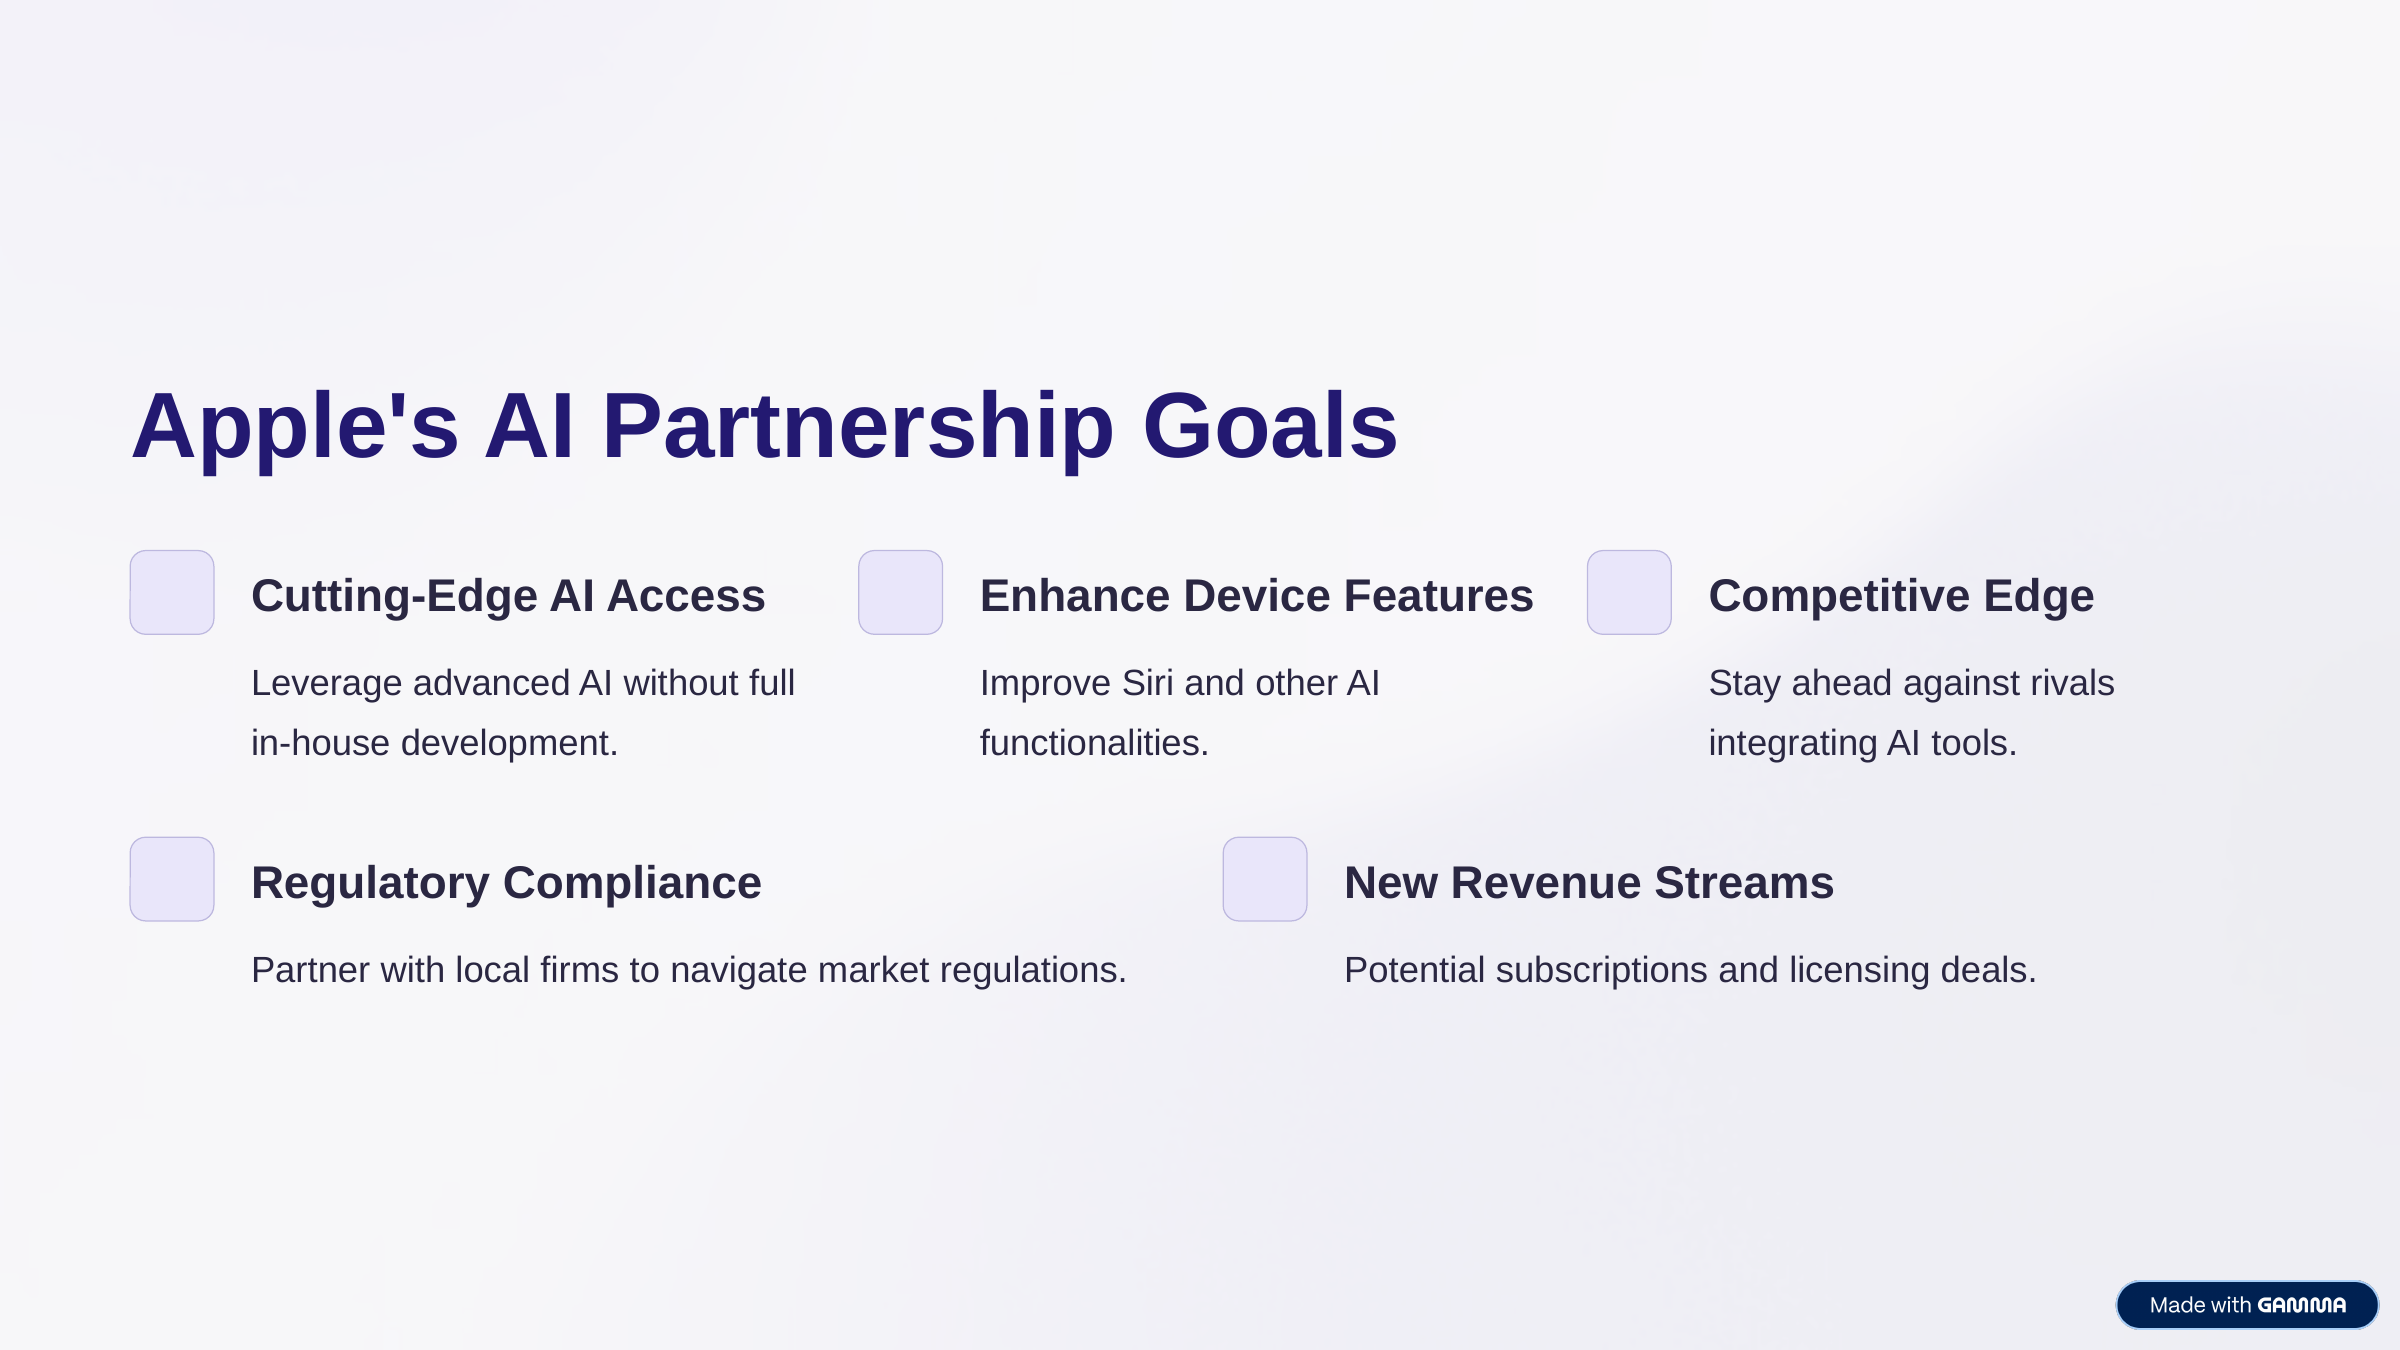

Apple's AI Partnership Goals

Cutting-Edge AI Access
Enhance Device Features
Competitive Edge
Leverage advanced AI without full in-house development.
Improve Siri and other AI functionalities.
Stay ahead against rivals integrating AI tools.

Regulatory Compliance
New Revenue Streams
Partner with local firms to navigate market regulations.
Potential subscriptions and licensing deals.